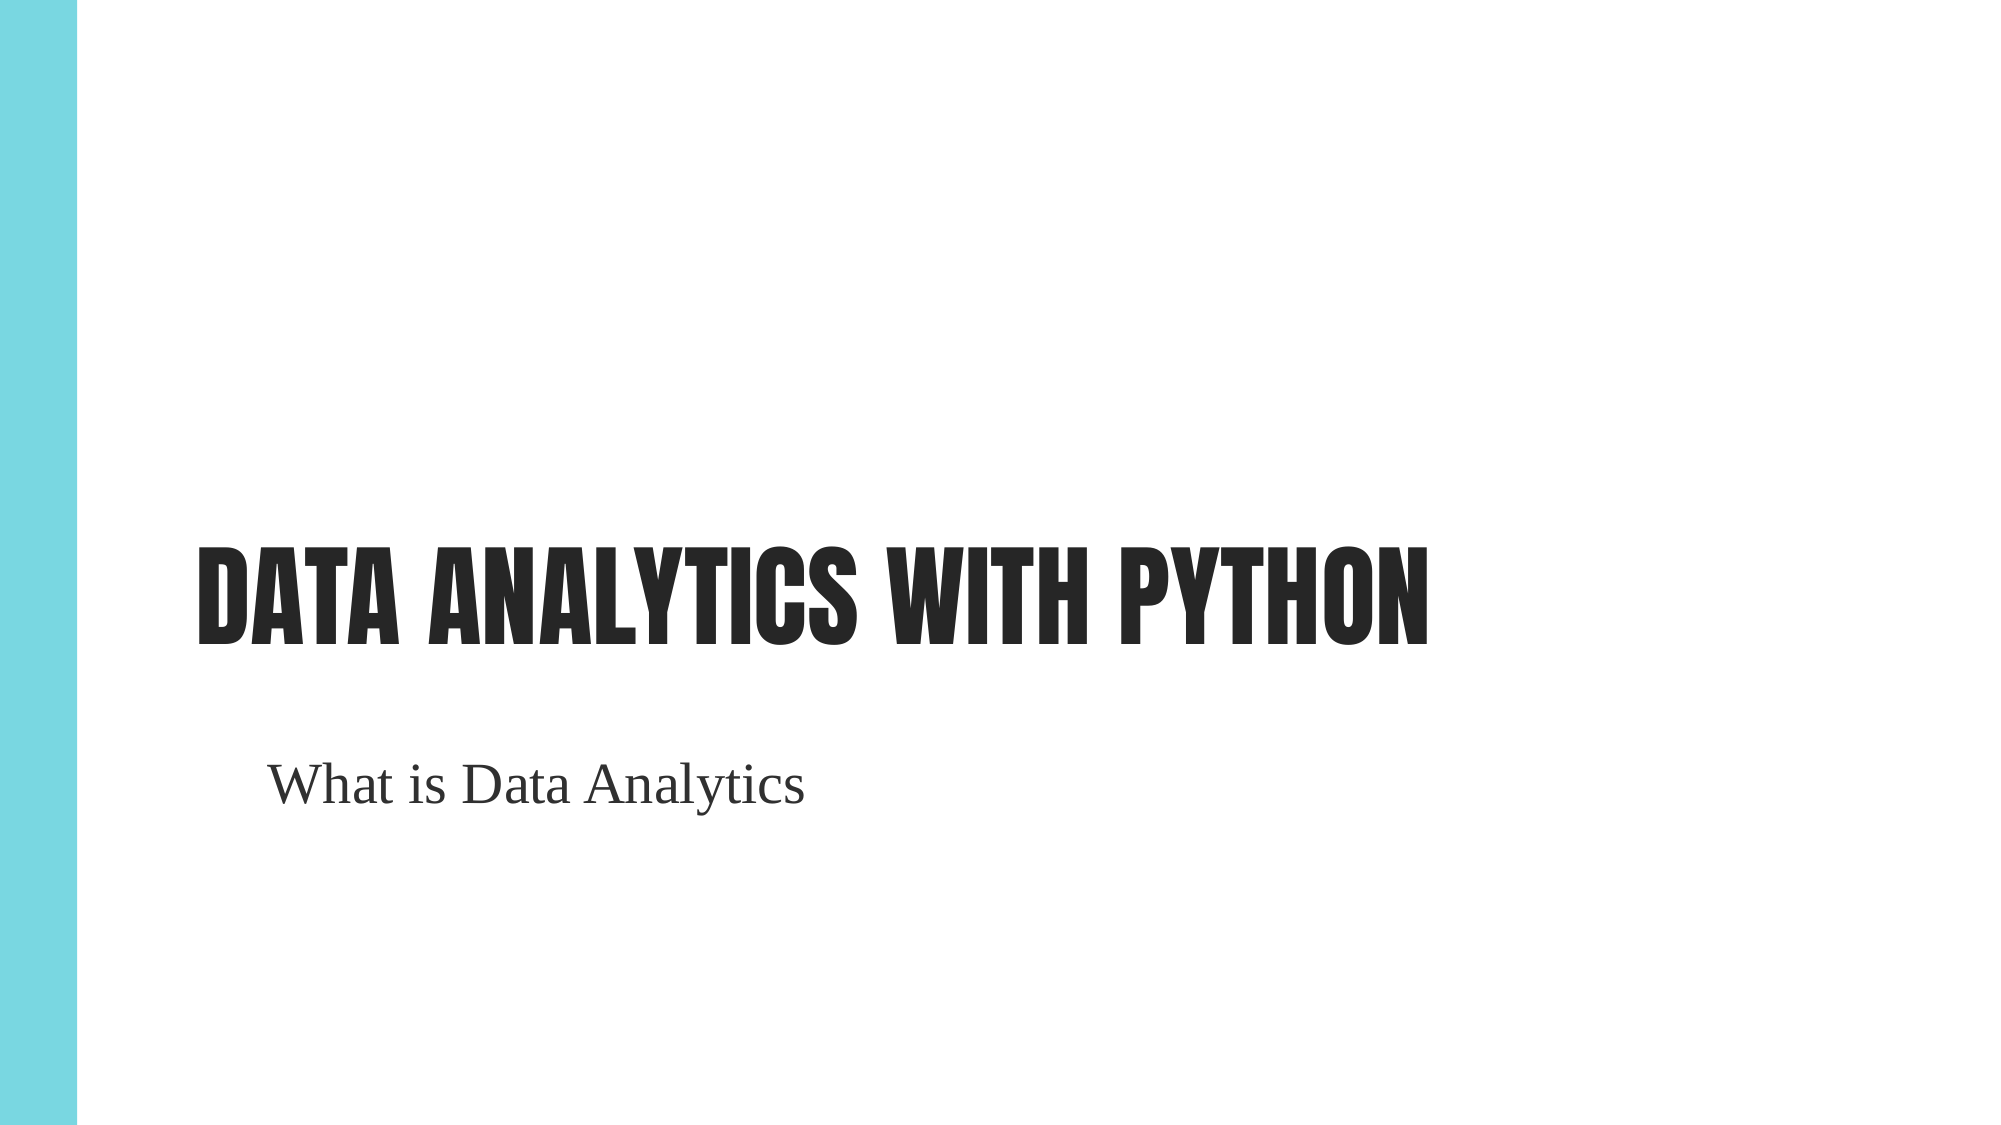

# Data Analytics with Python
What is Data Analytics